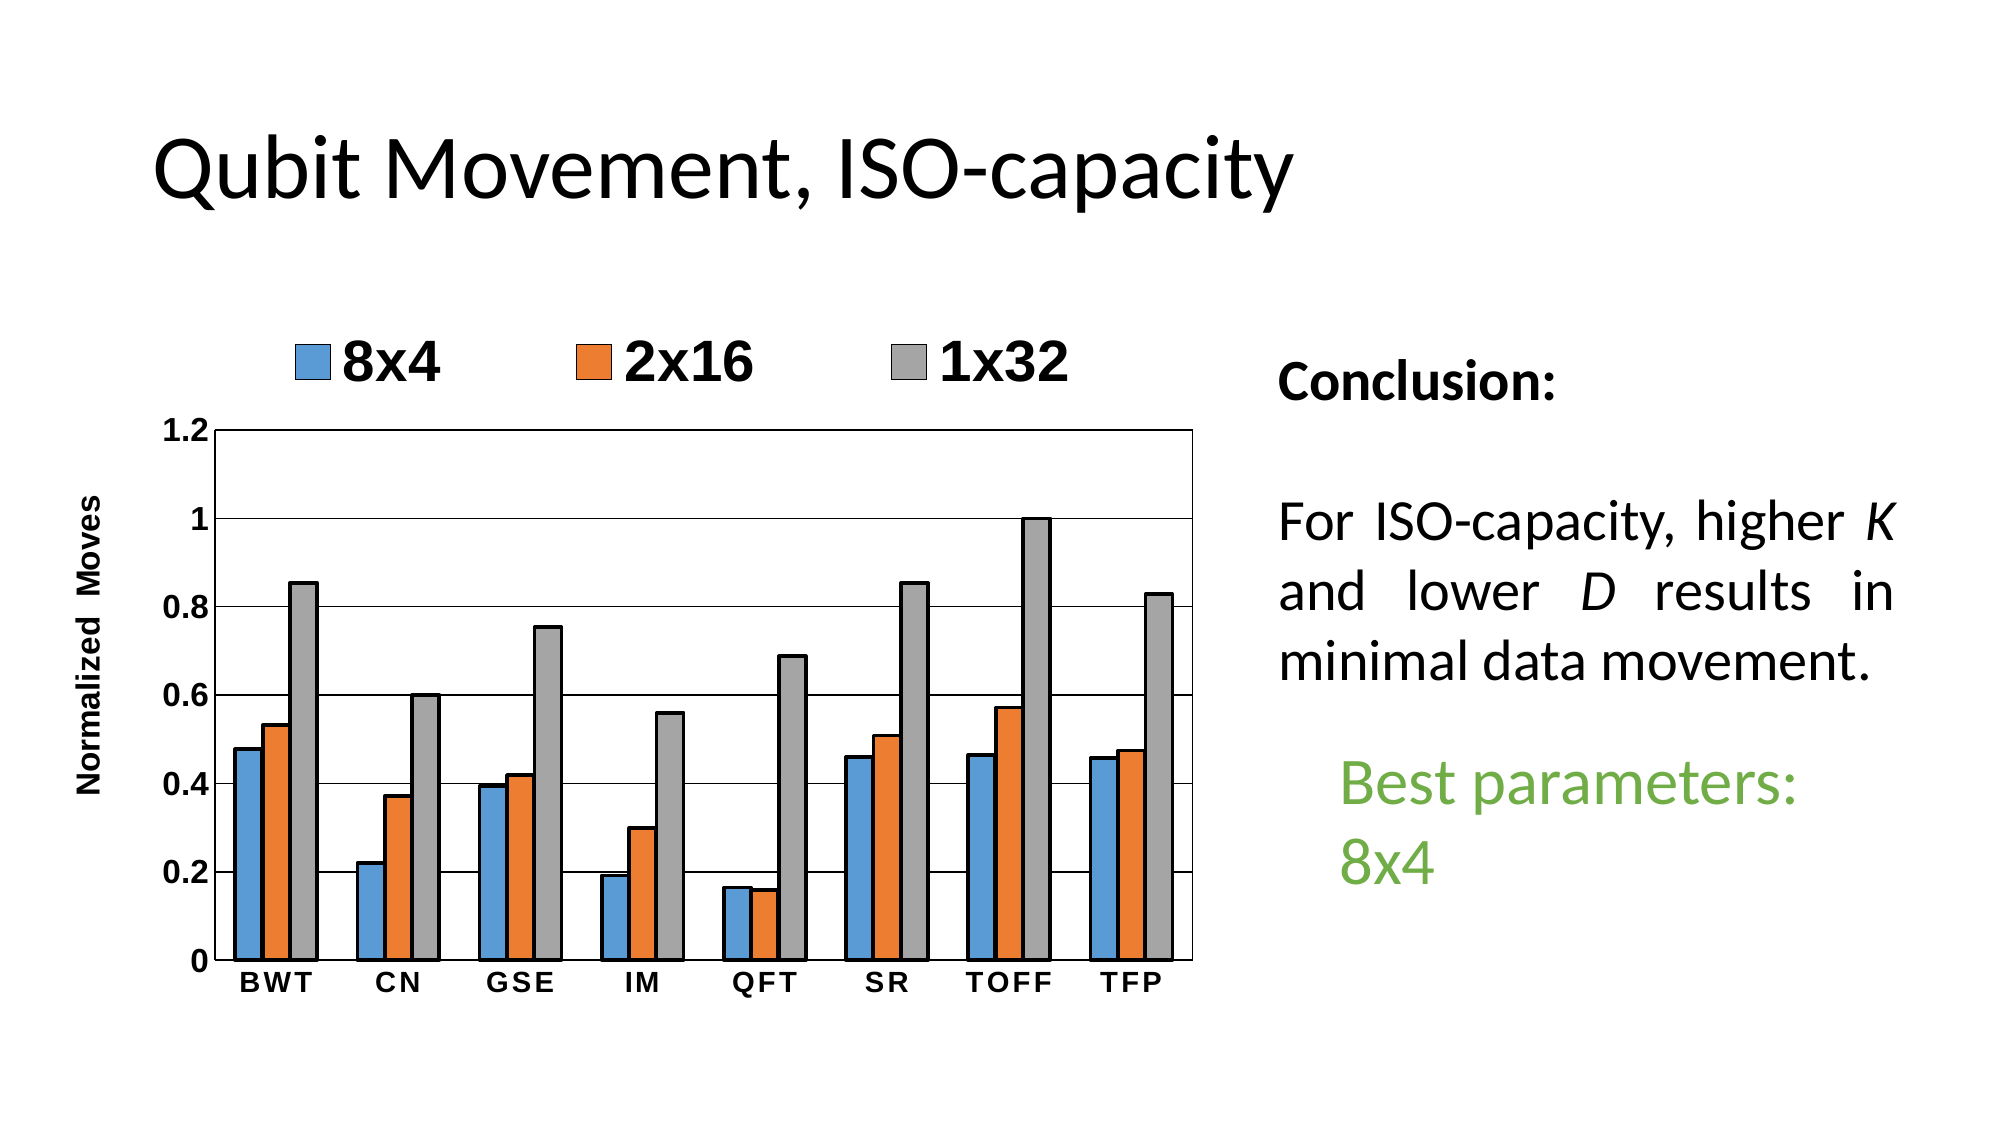

# Qubit Movement, ISO-capacity

### Chart

| Category | 8x4 | 2x16 | 1x32 |
|---|---|---|---|
| BWT | 0.477675687789188 | 0.532316534623446 | 0.854453657443415 |
| CN | 0.2196578760352 | 0.371812498629621 | 0.600651590993805 |
| GSE | 0.393787202380952 | 0.419084821428571 | 0.754092261904762 |
| IM | 0.191863450526165 | 0.299306462830438 | 0.559763144381829 |
| QFT | 0.164386633774389 | 0.158555729984301 | 0.687822381699933 |
| SR | 0.459611772072636 | 0.508453350031309 | 0.853475266123982 |
| TOFF | 0.464285714285714 | 0.571428571428571 | 1.0 |
| TFP | 0.457377125336802 | 0.474333364303633 | 0.828172907182012 |
Conclusion:

For ISO-capacity, higher K and lower D results in minimal data movement.

Best parameters:
8x4